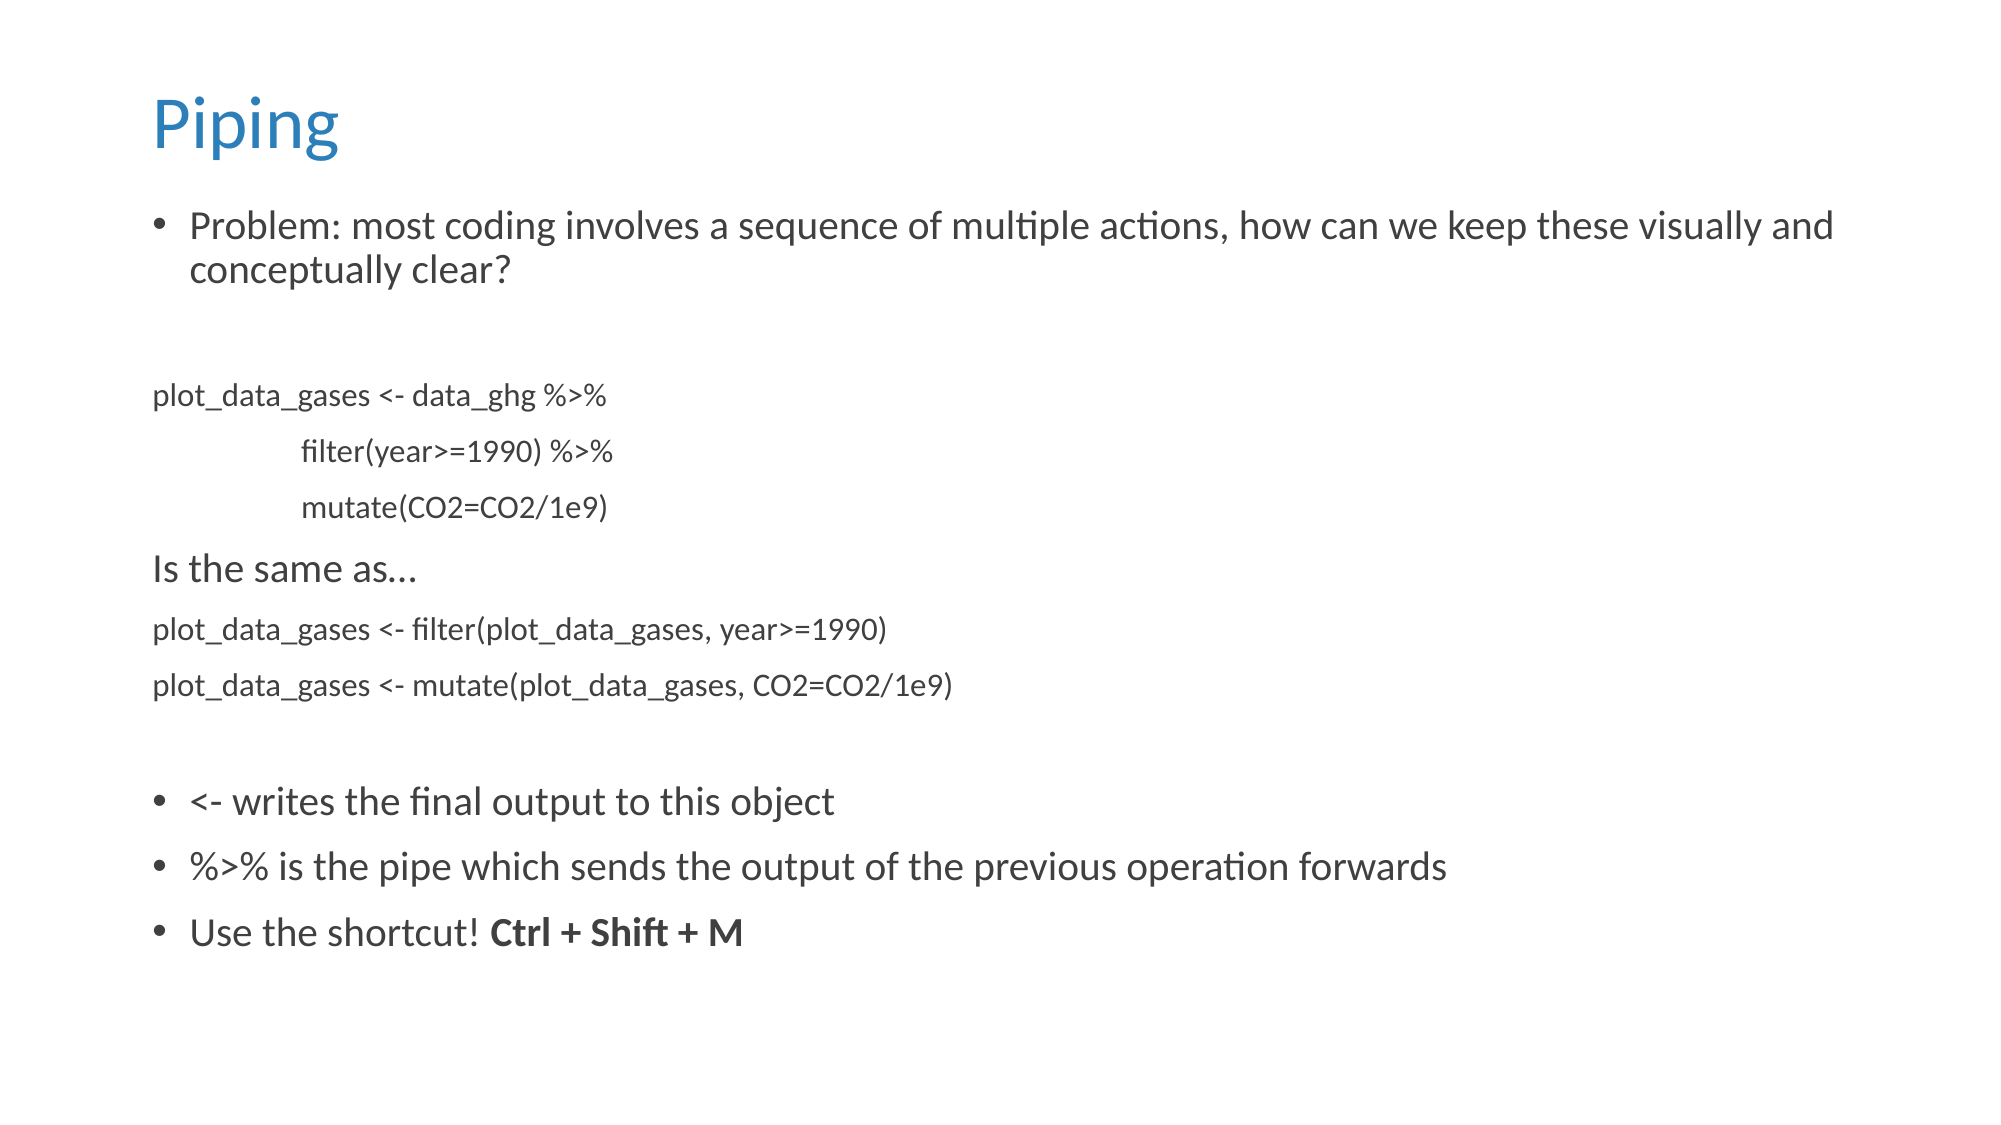

# Piping
Problem: most coding involves a sequence of multiple actions, how can we keep these visually and conceptually clear?

plot_data_gases <- data_ghg %>%
	filter(year>=1990) %>%
	mutate(CO2=CO2/1e9)
Is the same as…
plot_data_gases <- filter(plot_data_gases, year>=1990)
plot_data_gases <- mutate(plot_data_gases, CO2=CO2/1e9)

<- writes the final output to this object
%>% is the pipe which sends the output of the previous operation forwards
Use the shortcut! Ctrl + Shift + M